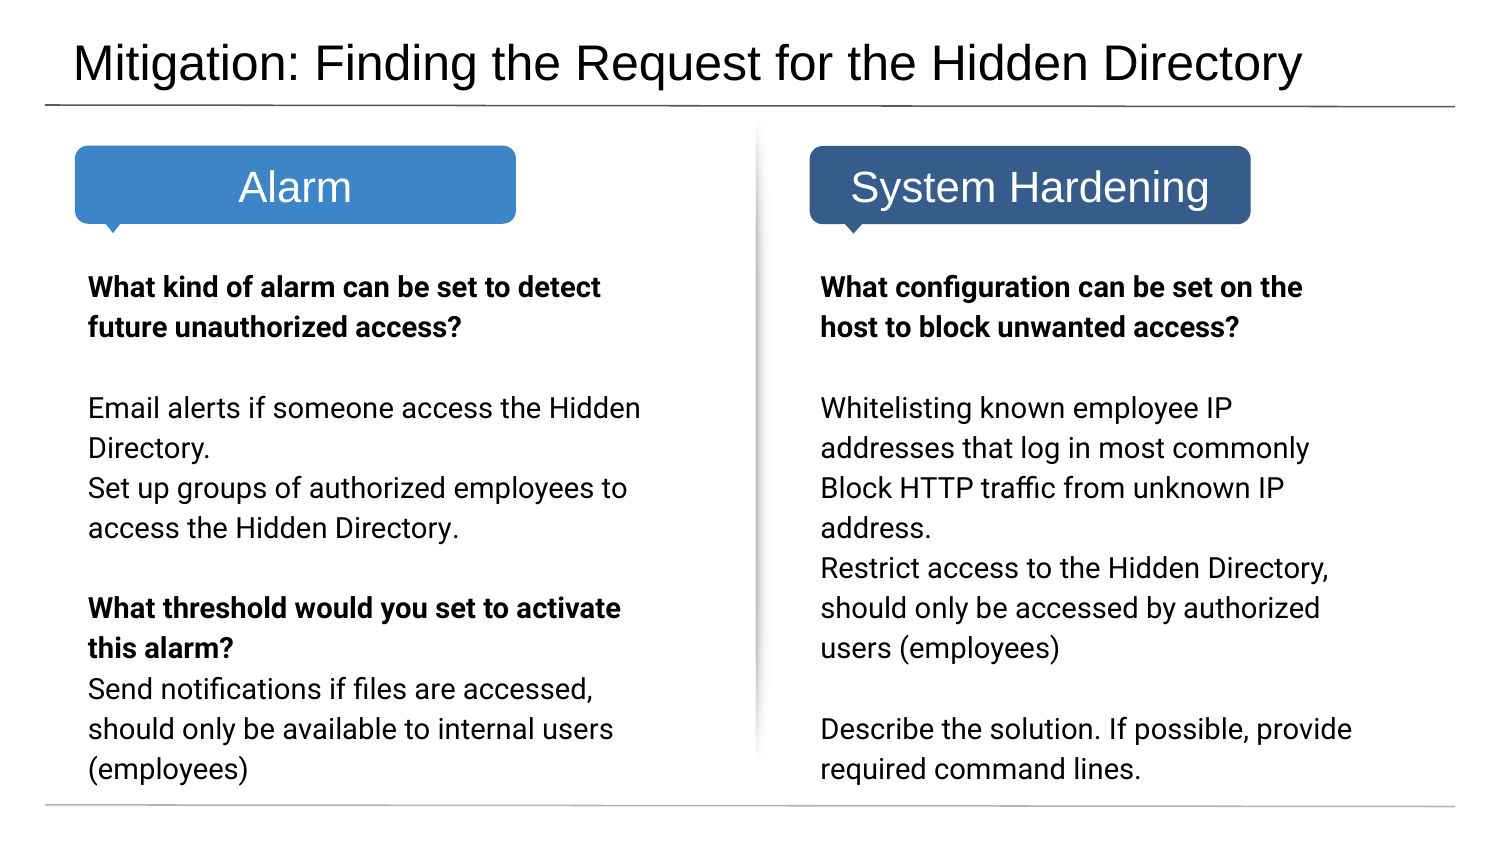

# Mitigation: Finding the Request for the Hidden Directory
What kind of alarm can be set to detect future unauthorized access?

Email alerts if someone access the Hidden Directory.
Set up groups of authorized employees to access the Hidden Directory.

What threshold would you set to activate this alarm?
Send notifications if files are accessed, should only be available to internal users (employees)

What configuration can be set on the host to block unwanted access?

Whitelisting known employee IP addresses that log in most commonly
Block HTTP traffic from unknown IP address.
Restrict access to the Hidden Directory, should only be accessed by authorized users (employees)

Describe the solution. If possible, provide required command lines.